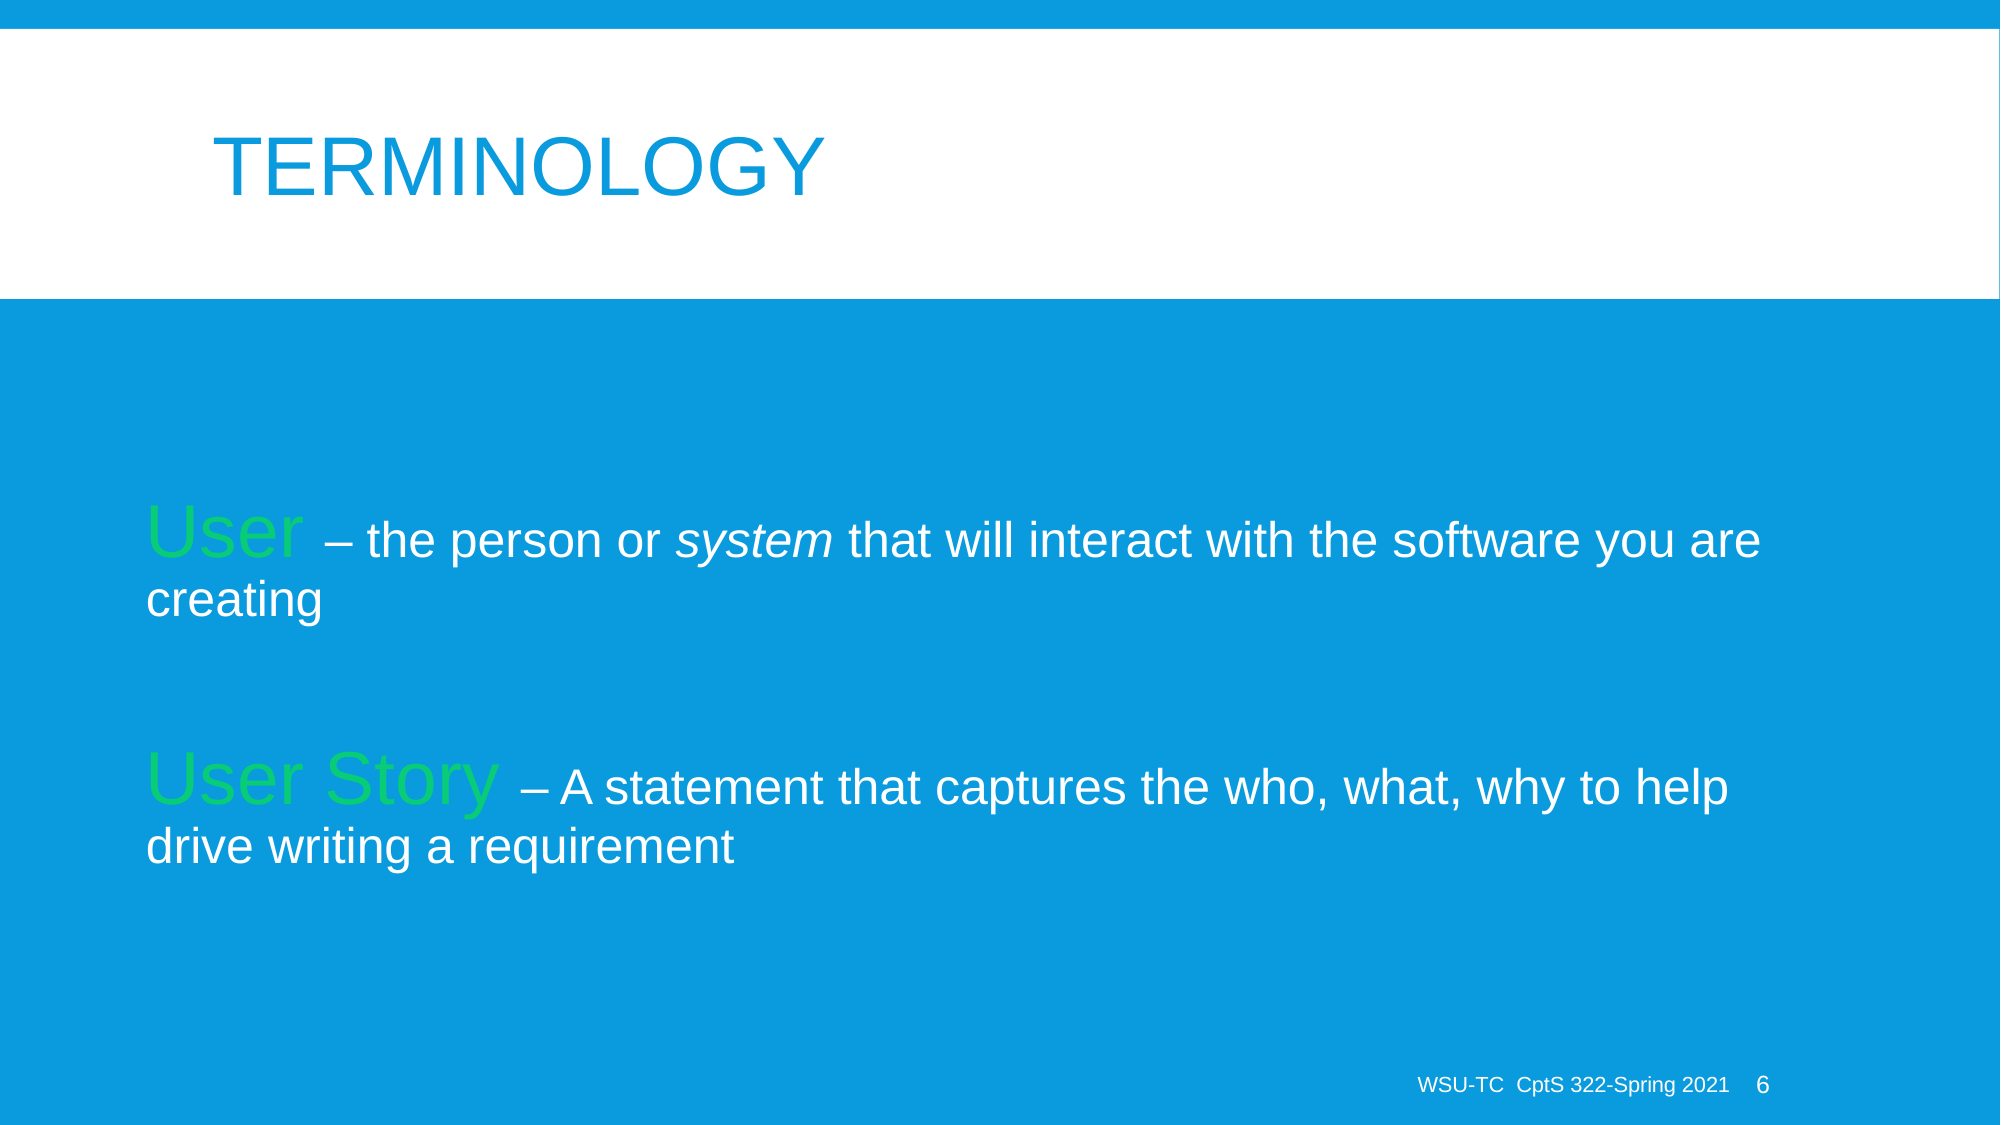

# Terminology
User – the person or system that will interact with the software you are creating

User Story – A statement that captures the who, what, why to help drive writing a requirement
WSU-TC  CptS 322-Spring 2021
6